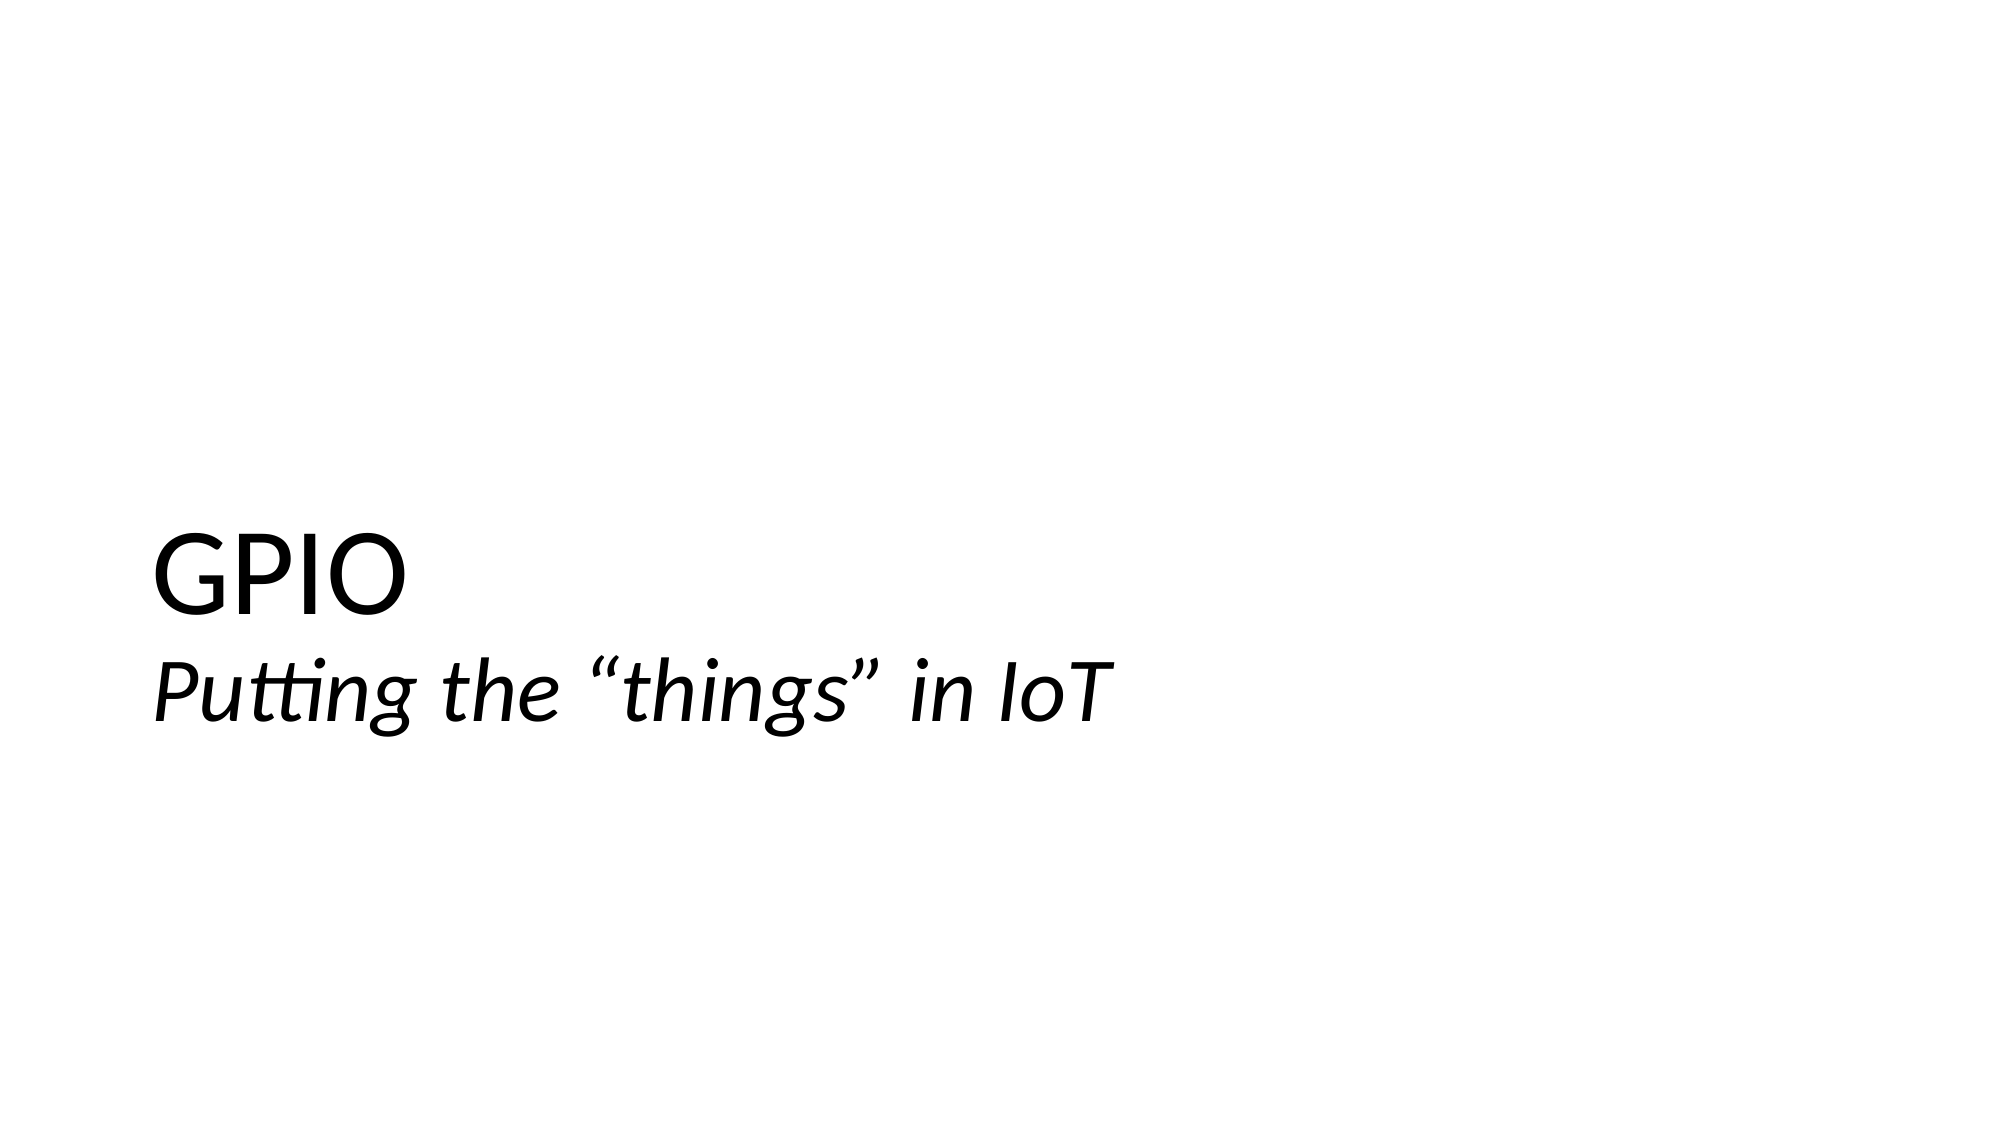

# GPIO Putting the “things” in IoT